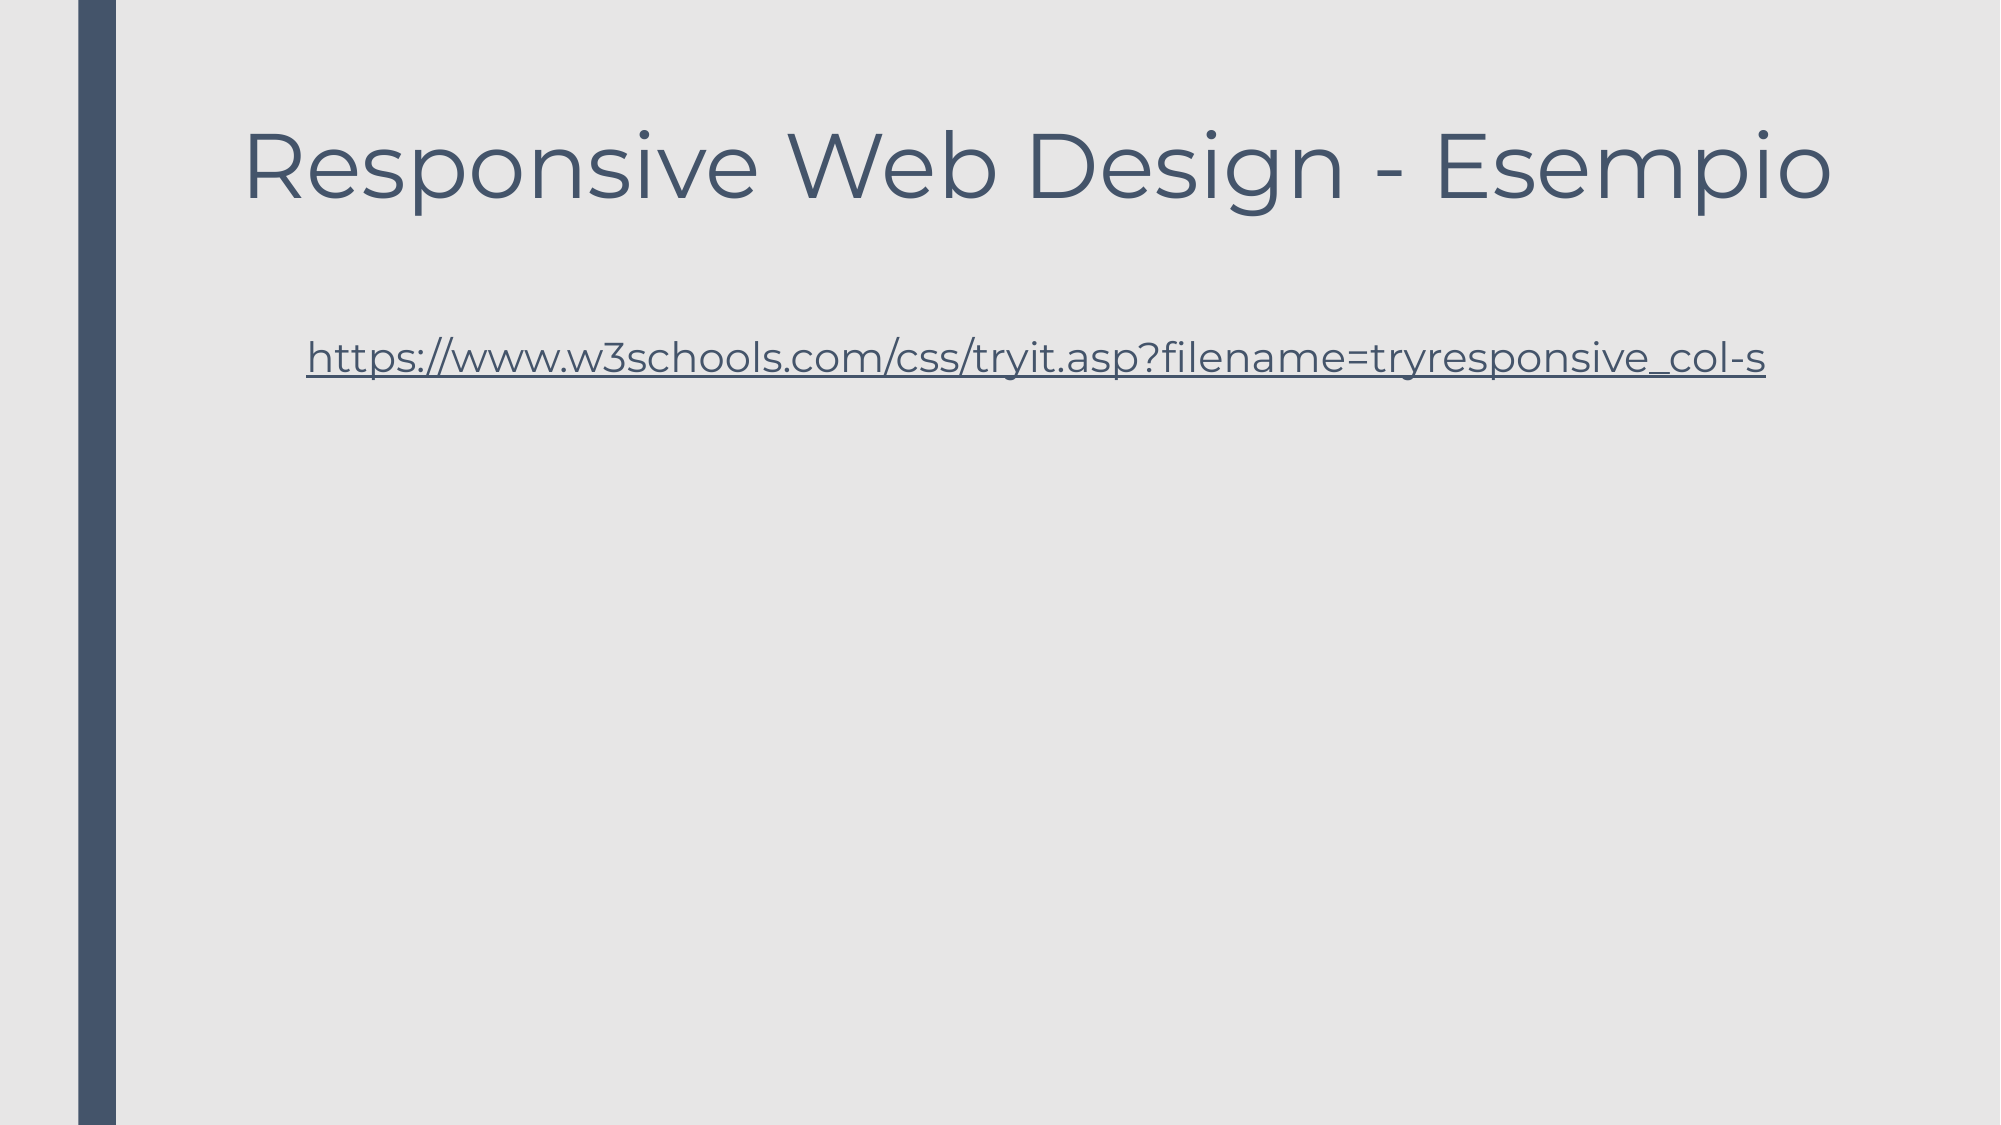

# Responsive Web Design - Esempio
https://www.w3schools.com/css/tryit.asp?filename=tryresponsive_col-s